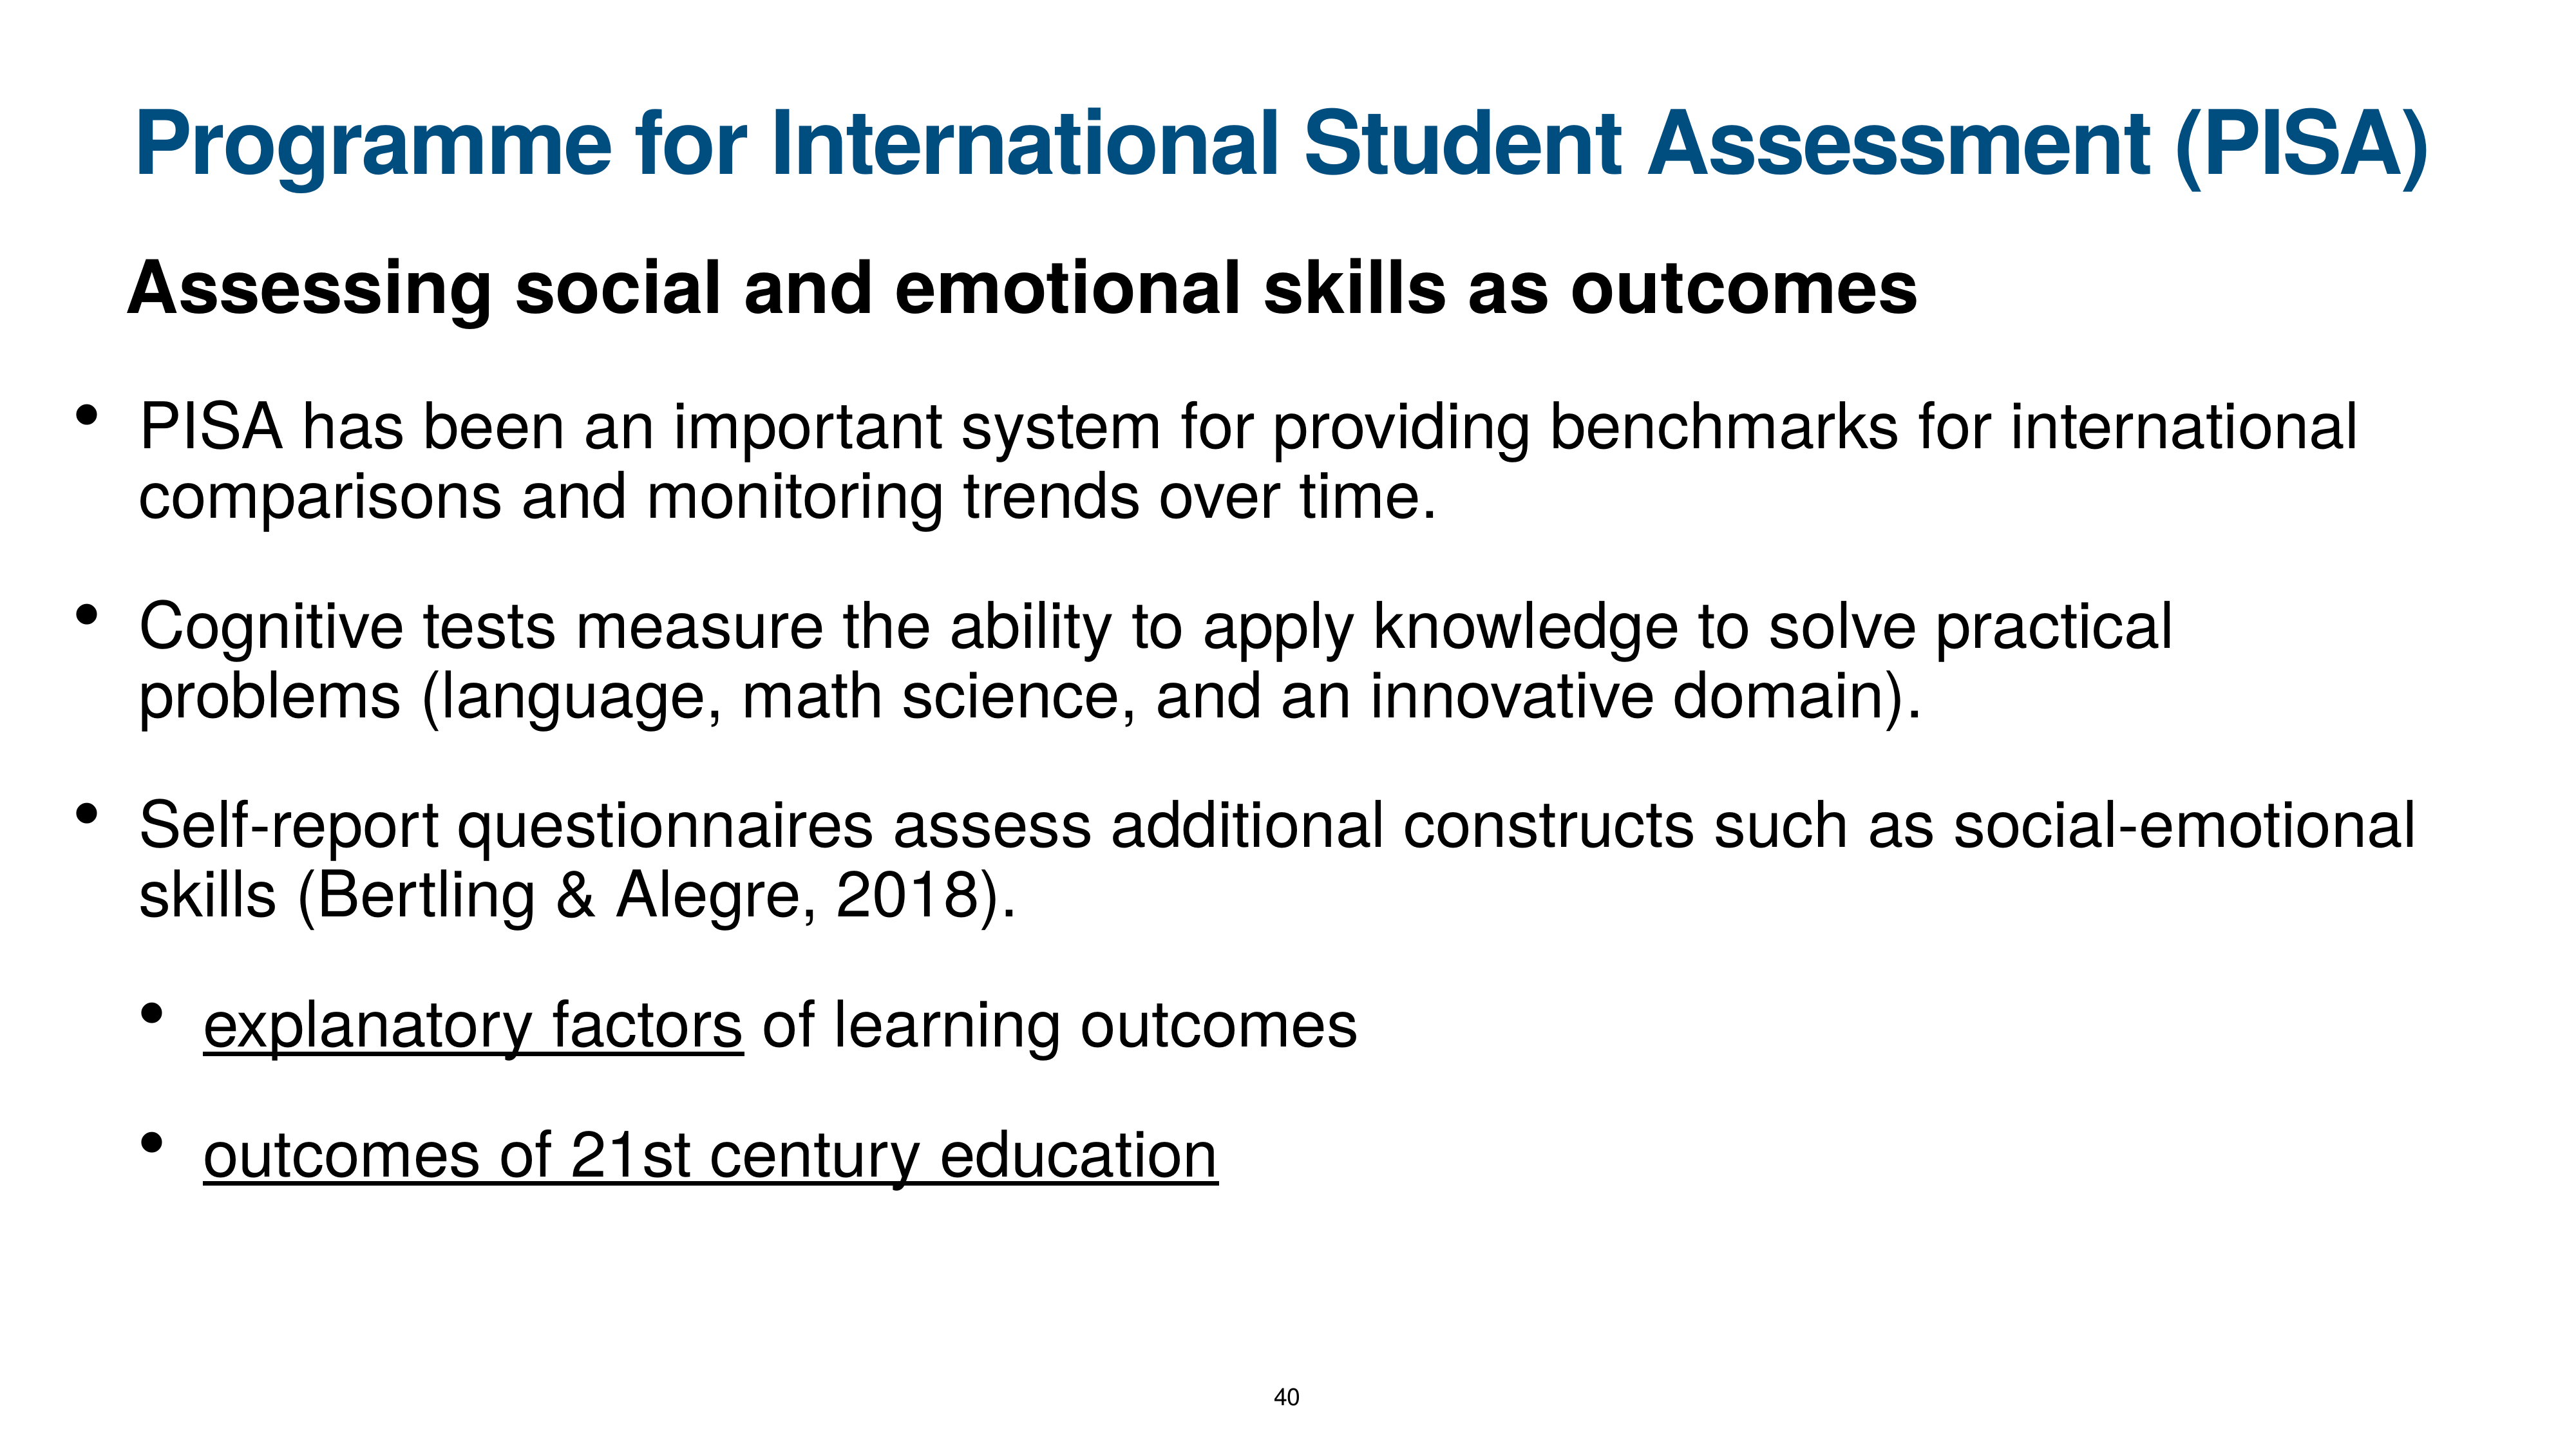

# Programme for International Student Assessment (PISA)
Assessing social and emotional skills as outcomes
PISA has been an important system for providing benchmarks for international comparisons and monitoring trends over time.
Cognitive tests measure the ability to apply knowledge to solve practical problems (language, math science, and an innovative domain).
Self-report questionnaires assess additional constructs such as social-emotional skills (Bertling & Alegre, 2018).
explanatory factors of learning outcomes
outcomes of 21st century education
40